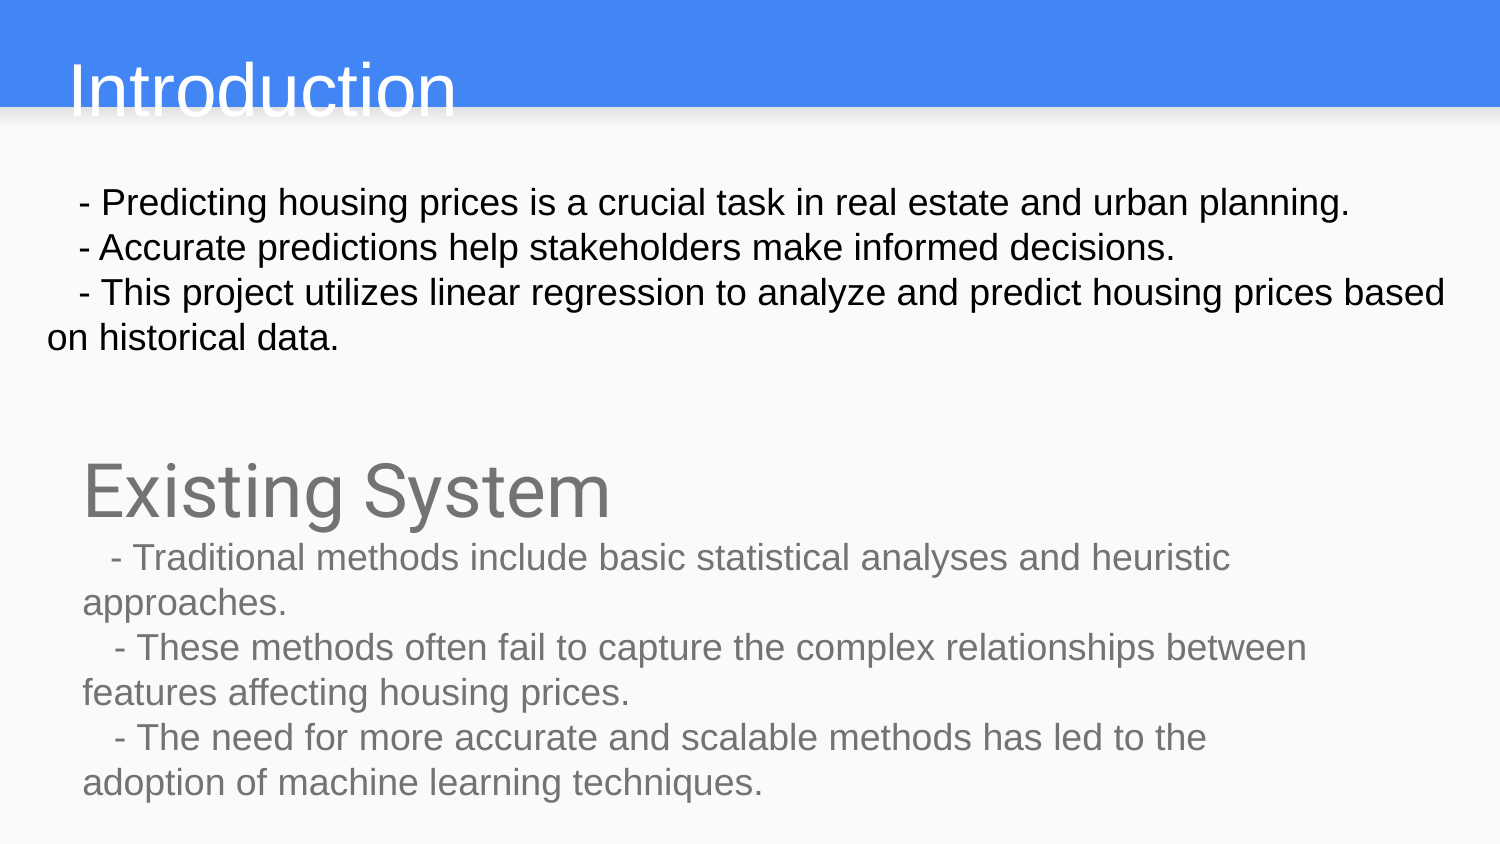

# Introduction

   - Predicting housing prices is a crucial task in real estate and urban planning.
   - Accurate predictions help stakeholders make informed decisions.
   - This project utilizes linear regression to analyze and predict housing prices based on historical data.
Existing System
   - Traditional methods include basic statistical analyses and heuristic approaches.
   - These methods often fail to capture the complex relationships between features affecting housing prices.
   - The need for more accurate and scalable methods has led to the adoption of machine learning techniques.